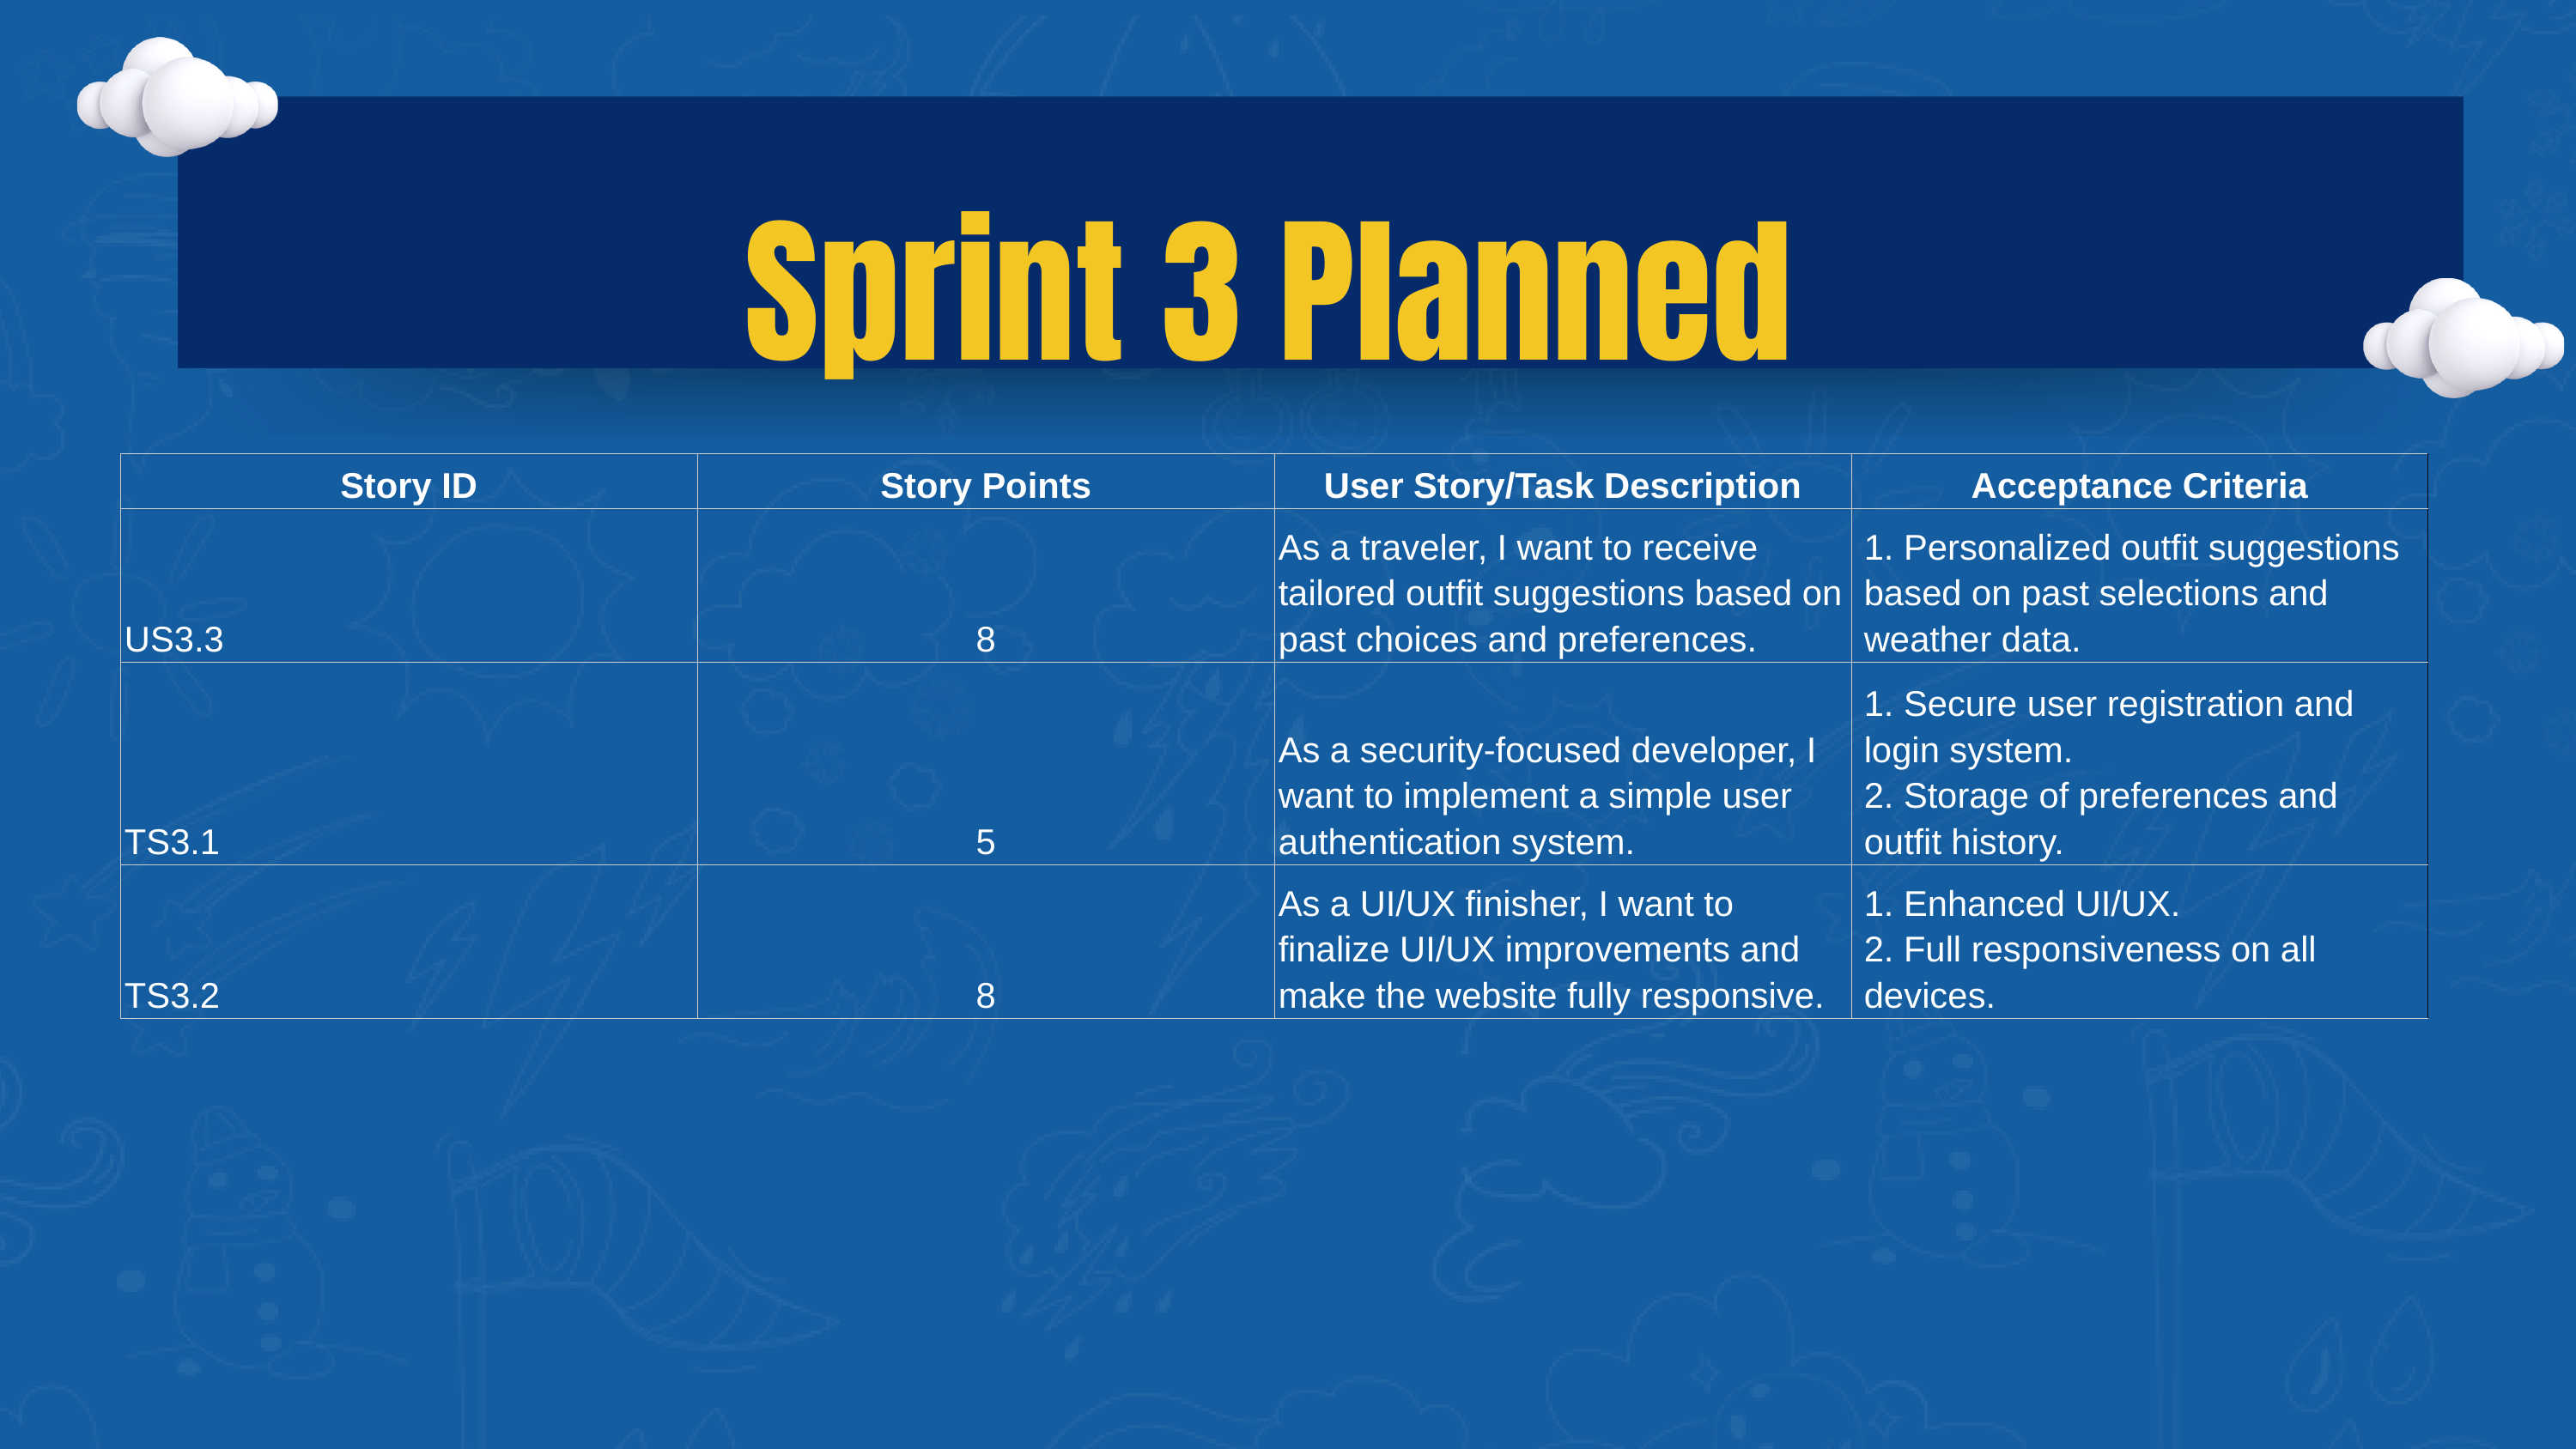

Sprint 3 Planned

| Story ID | Story Points | User Story/Task Description | Acceptance Criteria |
| --- | --- | --- | --- |
| US3.3 | 8 | As a traveler, I want to receive tailored outfit suggestions based on past choices and preferences. | 1. Personalized outfit suggestions based on past selections and weather data. |
| TS3.1 | 5 | As a security-focused developer, I want to implement a simple user authentication system. | 1. Secure user registration and login system. 2. Storage of preferences and outfit history. |
| TS3.2 | 8 | As a UI/UX finisher, I want to finalize UI/UX improvements and make the website fully responsive. | 1. Enhanced UI/UX. 2. Full responsiveness on all devices. |